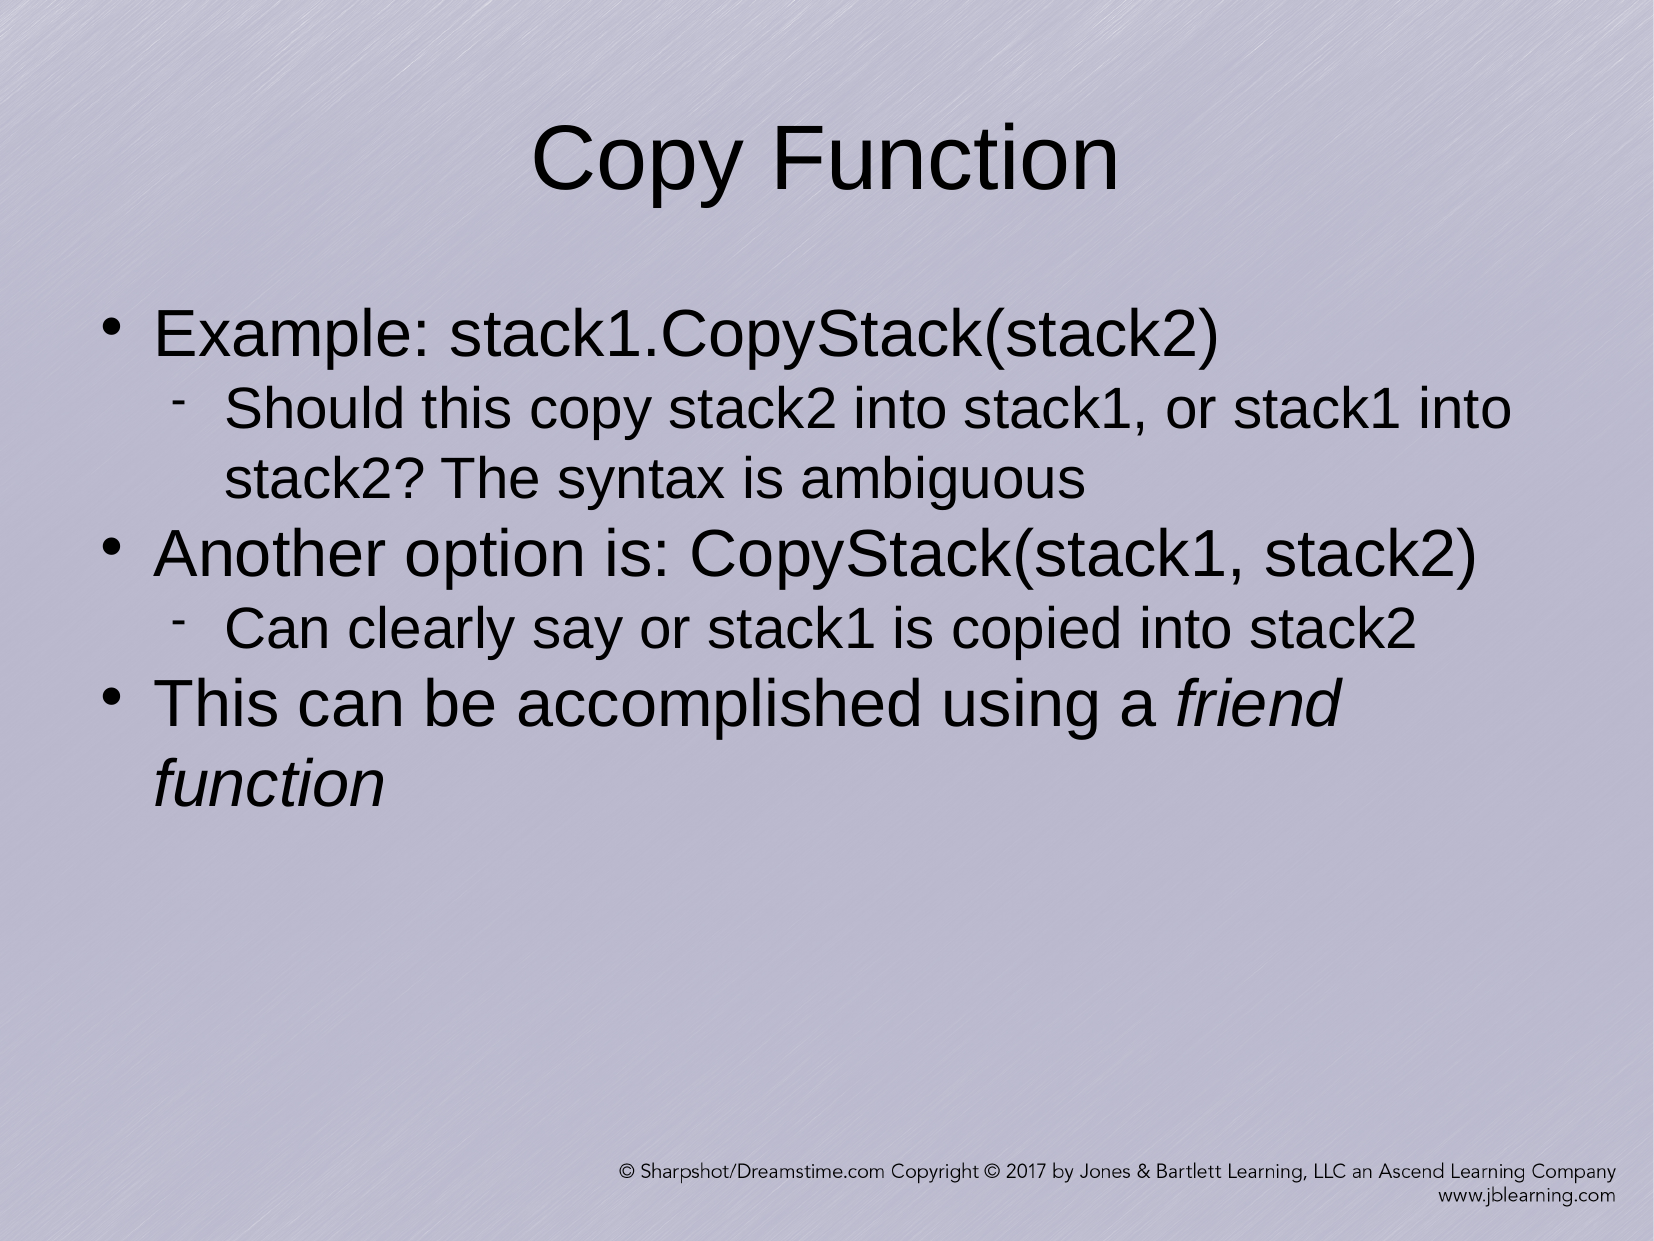

Copy Function
Example: stack1.CopyStack(stack2)
Should this copy stack2 into stack1, or stack1 into stack2? The syntax is ambiguous
Another option is: CopyStack(stack1, stack2)
Can clearly say or stack1 is copied into stack2
This can be accomplished using a friend function